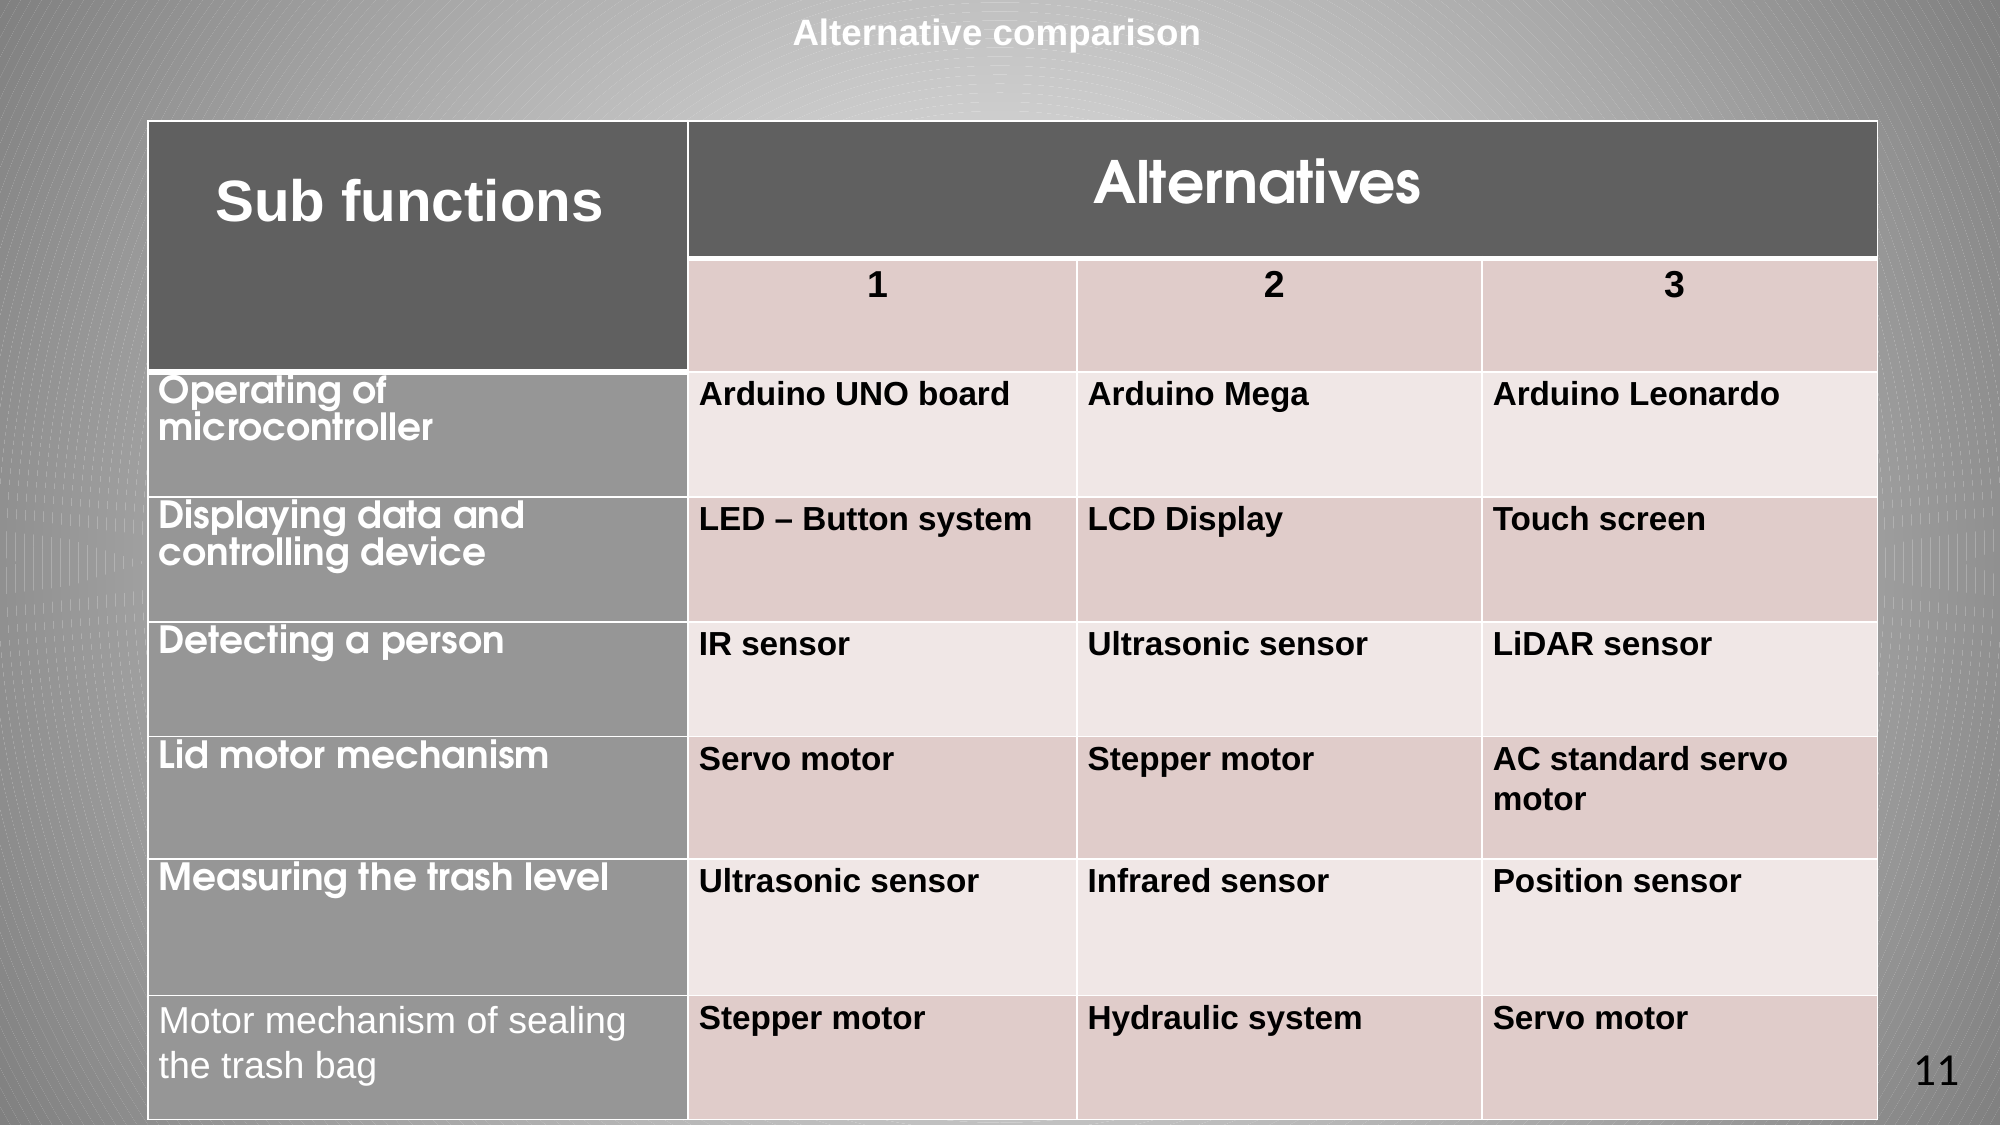

# Alternative comparison
| Sub functions | Alternatives |  |  |
| --- | --- | --- | --- |
|  | 1 | 2 | 3 |
| Operating of microcontroller | Arduino UNO board | Arduino Mega | Arduino Leonardo |
| Displaying data and controlling device | LED – Button system | LCD Display | Touch screen |
| Detecting a person | IR sensor | Ultrasonic sensor | LiDAR sensor |
| Lid motor mechanism | Servo motor | Stepper motor | AC standard servo motor |
| Measuring the trash level | Ultrasonic sensor | Infrared sensor | Position sensor |
| Motor mechanism of sealing the trash bag | Stepper motor | Hydraulic system | Servo motor |
11